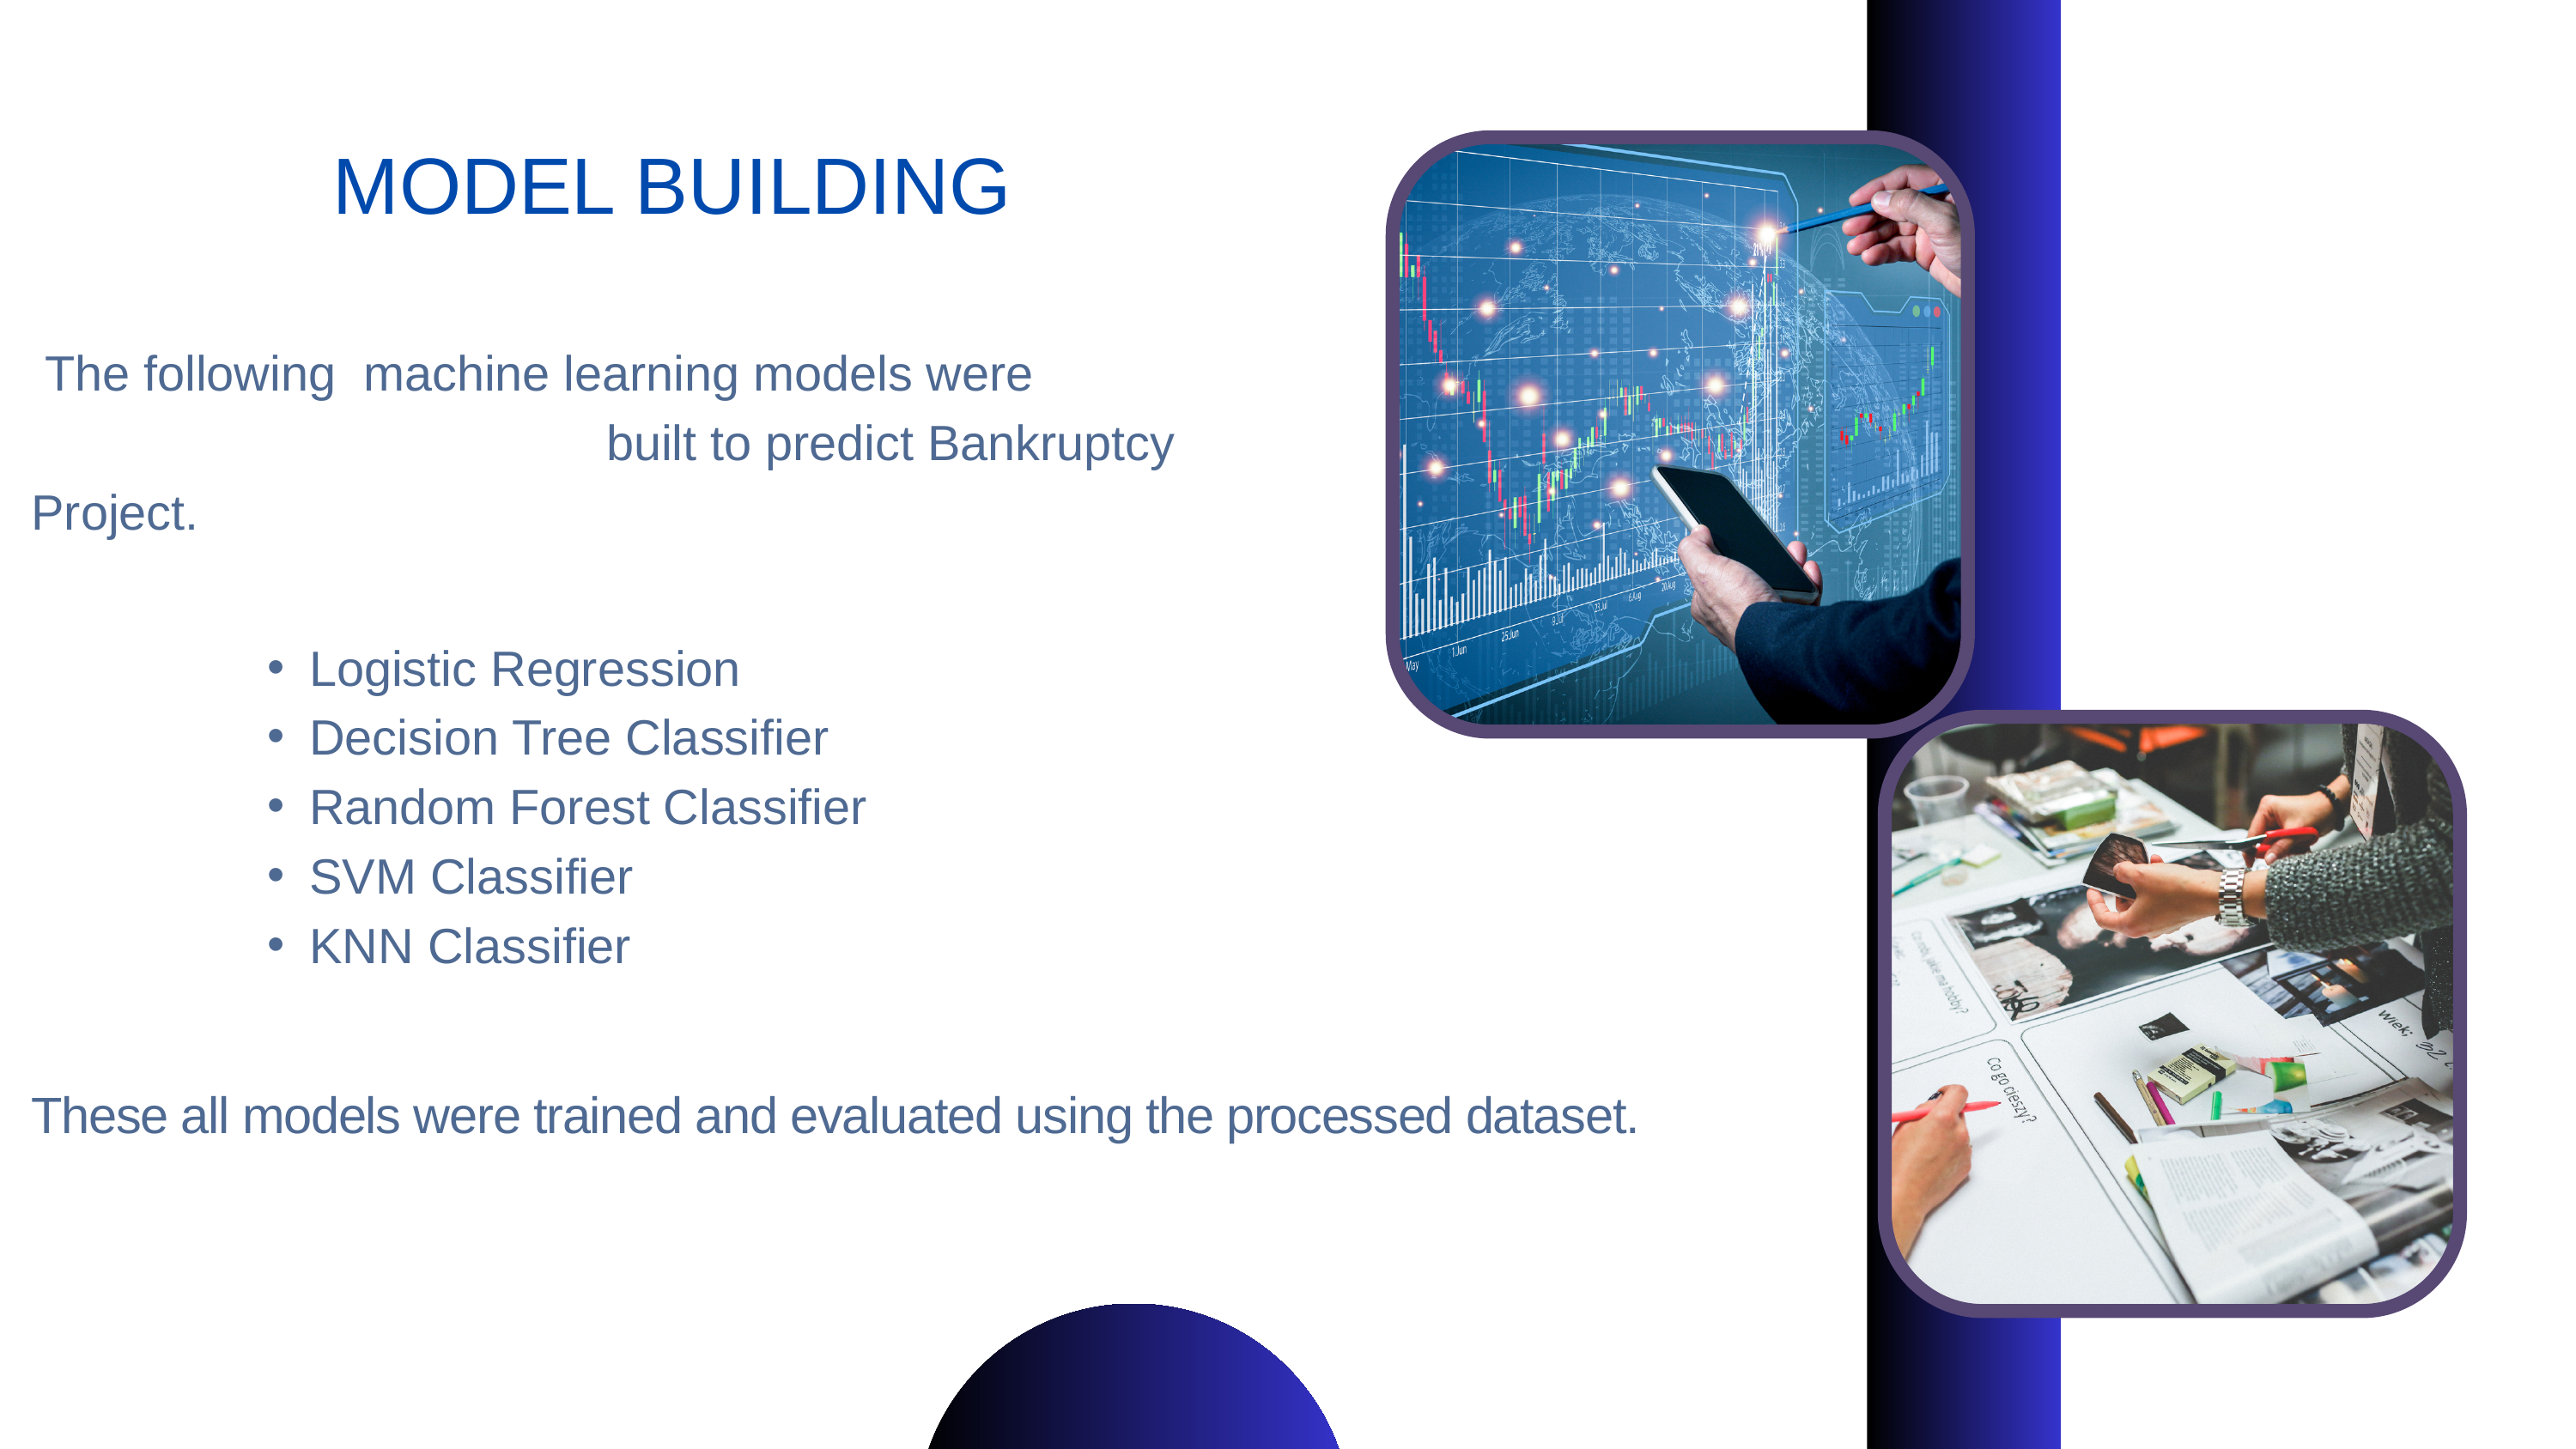

MODEL BUILDING

 The following  machine learning models were                                                            built to predict Bankruptcy Project.

Logistic Regression
Decision Tree Classifier
Random Forest Classifier
SVM Classifier
KNN Classifier

These all models were trained and evaluated using the processed dataset.